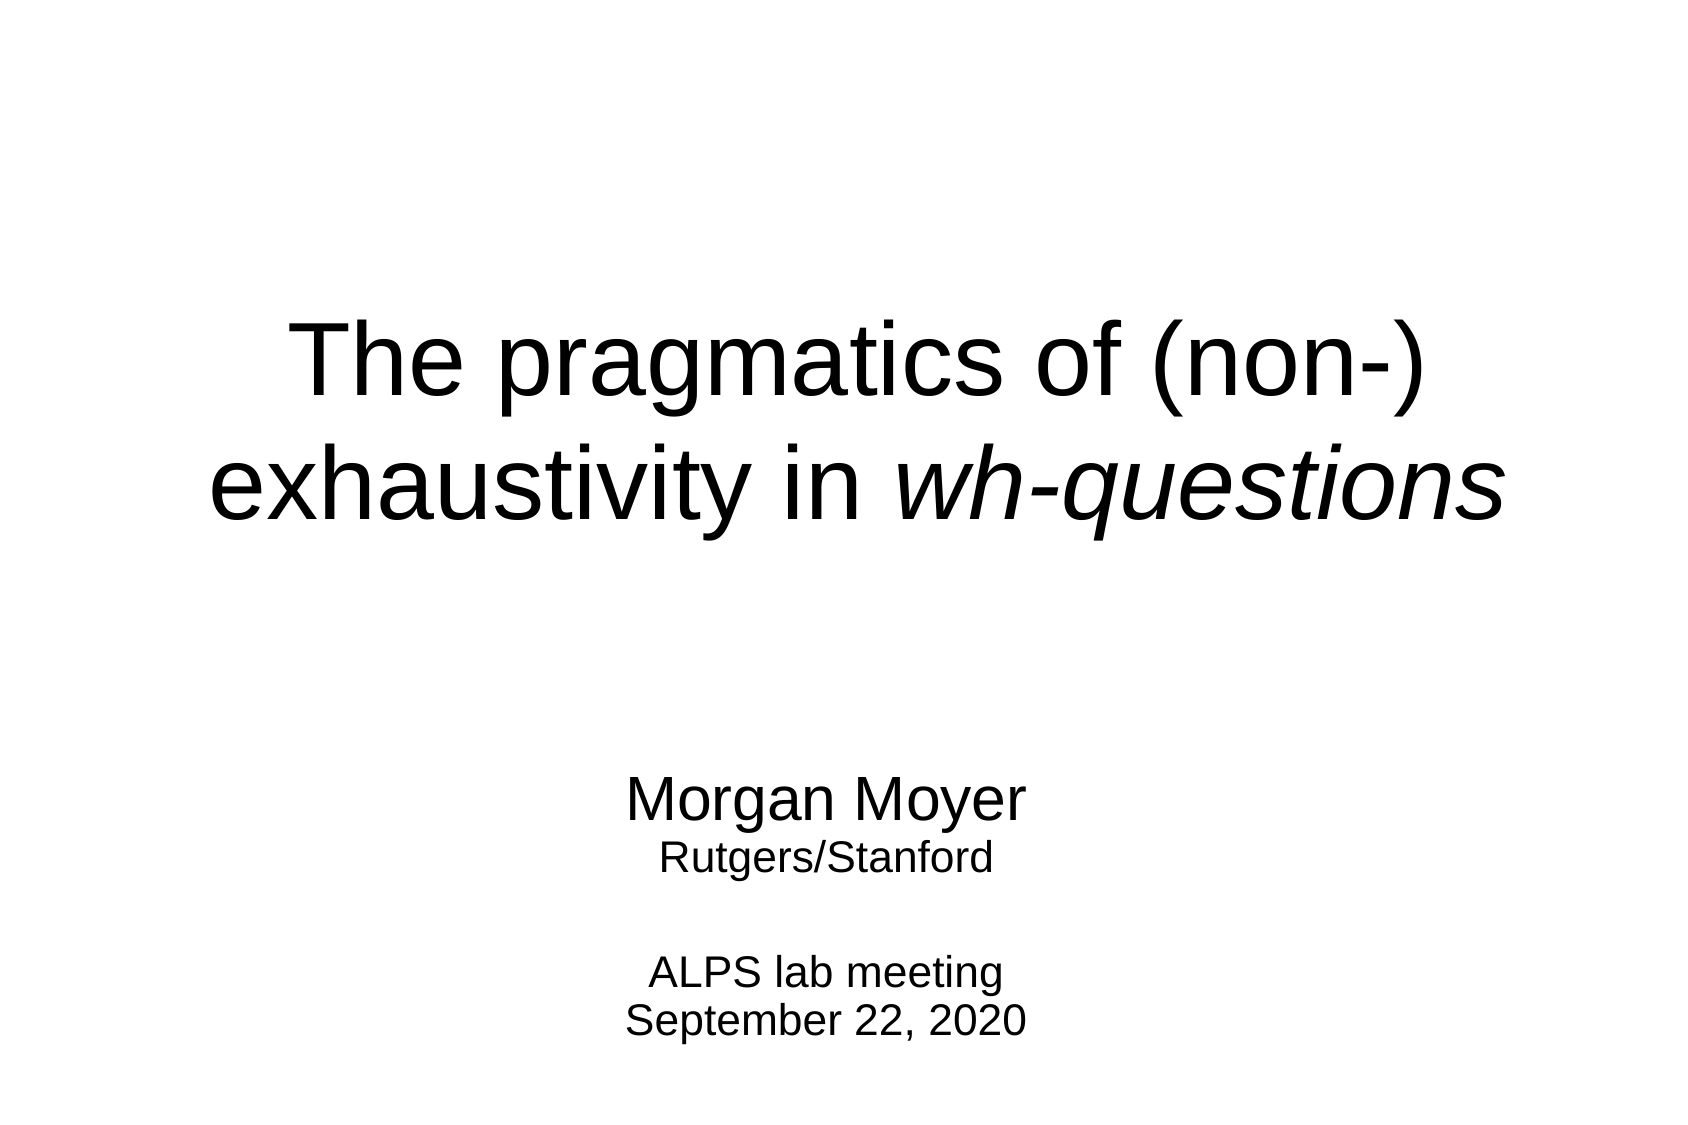

# The pragmatics of (non-) exhaustivity in wh-questions
Morgan Moyer
Rutgers/Stanford
ALPS lab meeting
September 22, 2020